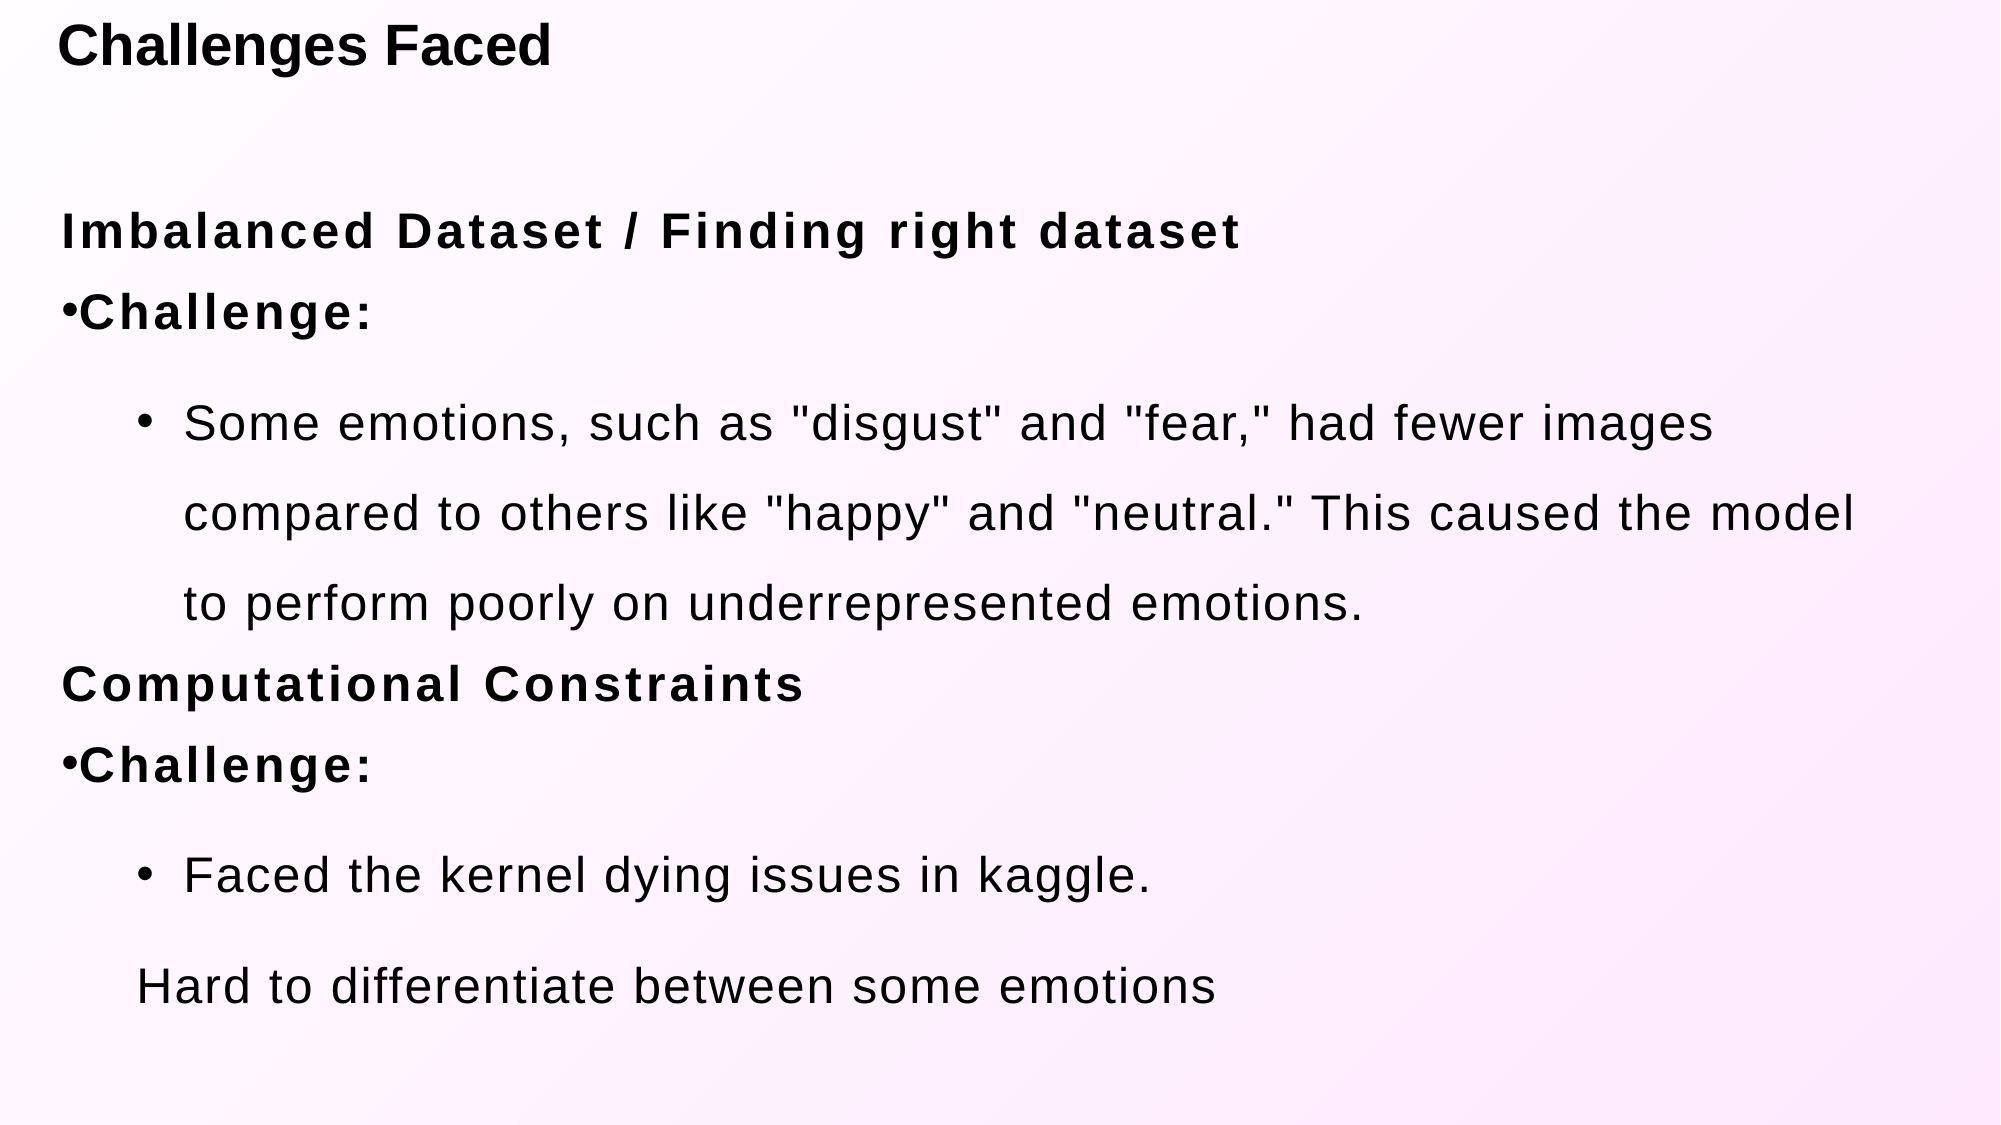

Challenges Faced
Imbalanced Dataset / Finding right dataset
Challenge:
Some emotions, such as "disgust" and "fear," had fewer images compared to others like "happy" and "neutral." This caused the model to perform poorly on underrepresented emotions.
Computational Constraints
Challenge:
Faced the kernel dying issues in kaggle.
Hard to differentiate between some emotions

21